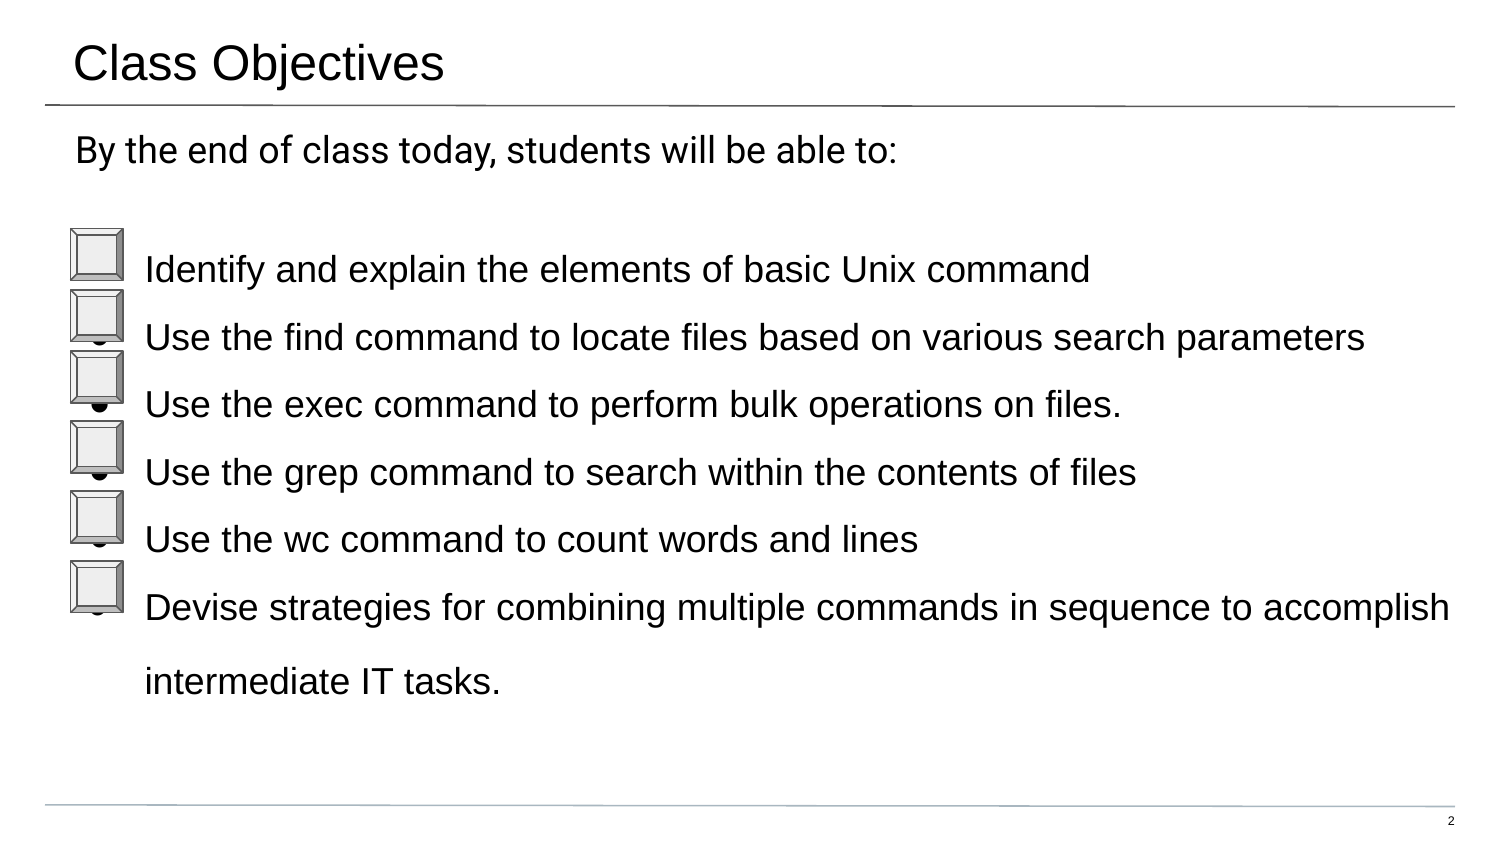

# Class Objectives
By the end of class today, students will be able to:
Identify and explain the elements of basic Unix command
Use the find command to locate files based on various search parameters
Use the exec command to perform bulk operations on files.
Use the grep command to search within the contents of files
Use the wc command to count words and lines
Devise strategies for combining multiple commands in sequence to accomplish intermediate IT tasks.

2